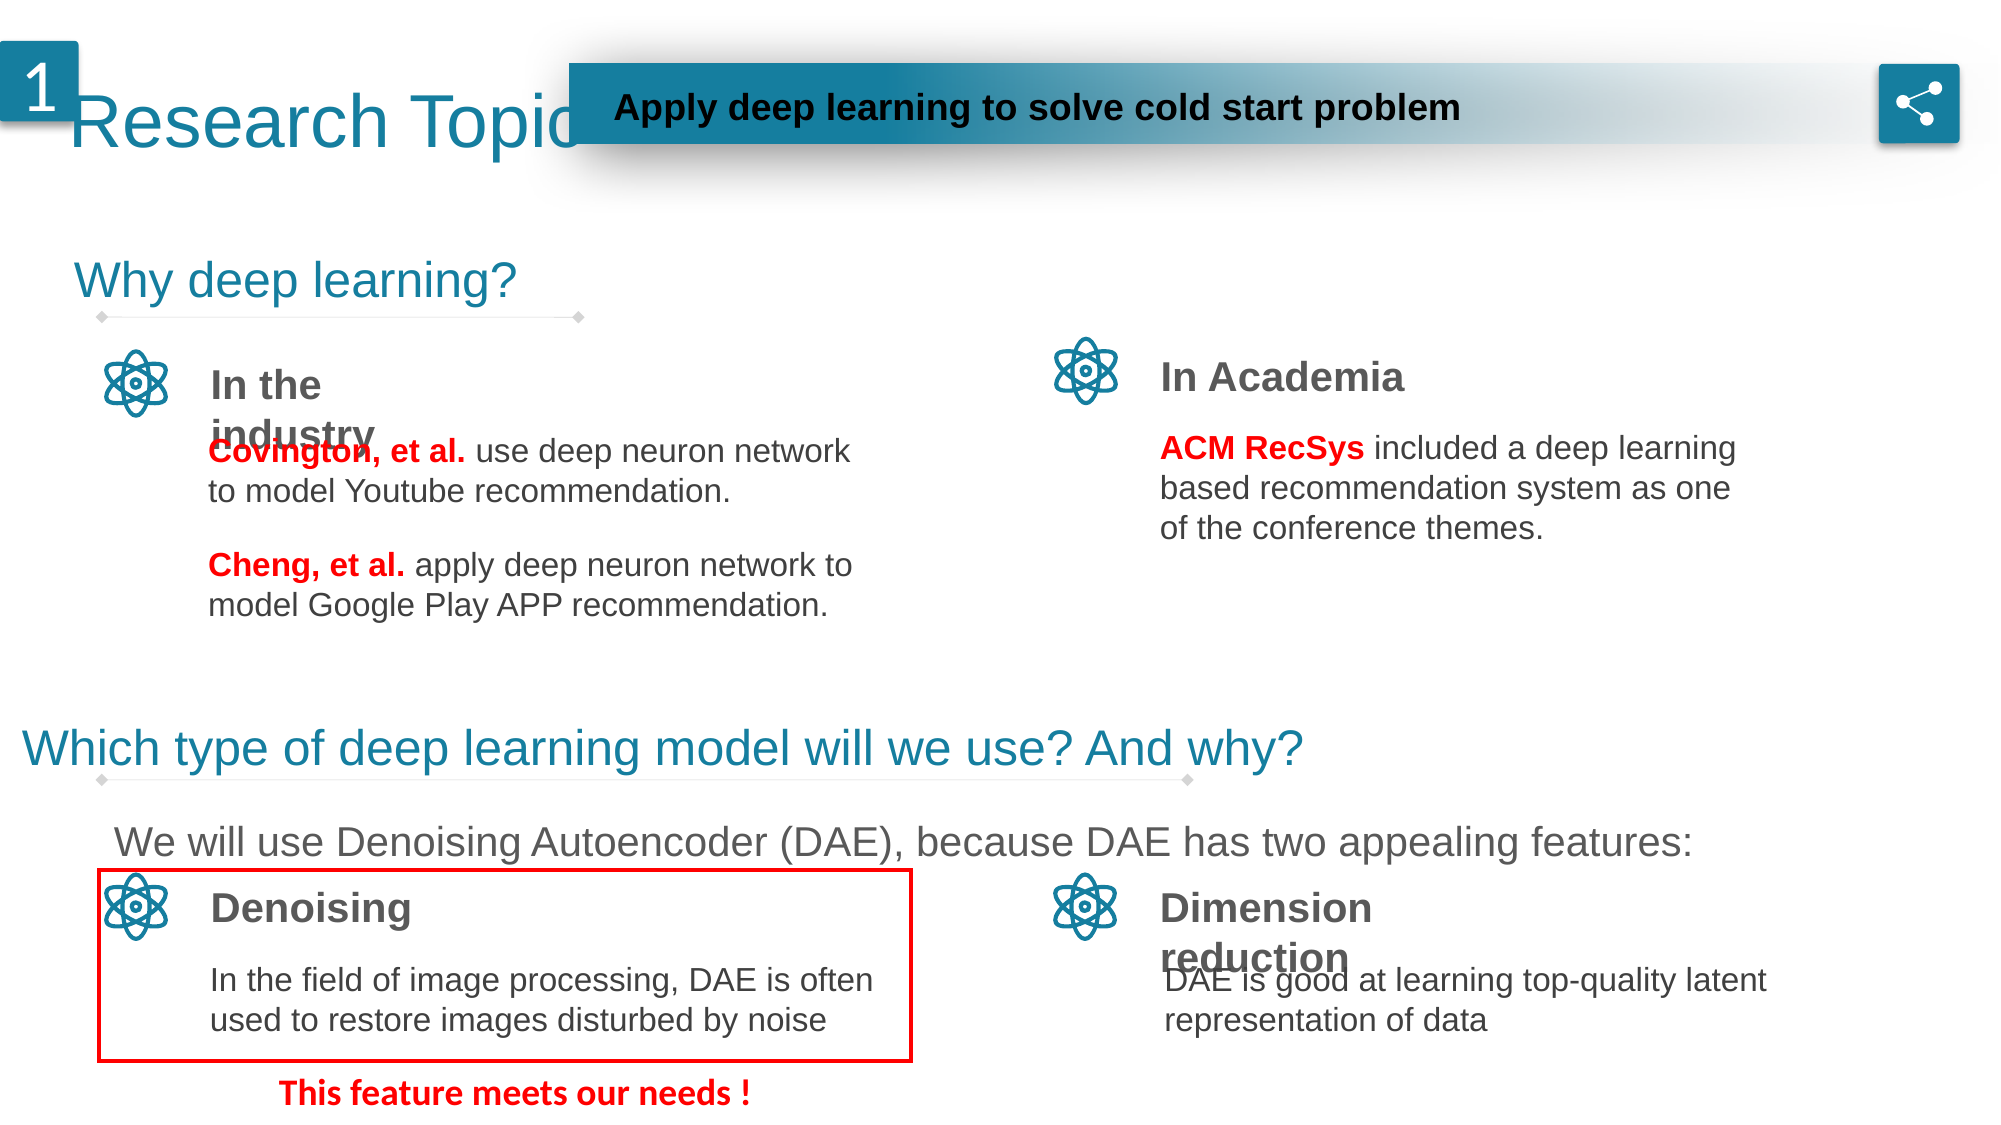

Research Topic
1

Apply deep learning to solve cold start problem

Why deep learning?

In Academia

In the industry
ACM RecSys included a deep learning based recommendation system as one of the conference themes.
Covington, et al. use deep neuron network to model Youtube recommendation.
Cheng, et al. apply deep neuron network to model Google Play APP recommendation.
Which type of deep learning model will we use? And why?
We will use Denoising Autoencoder (DAE), because DAE has two appealing features:

Denoising

Dimension reduction
In the field of image processing, DAE is often used to restore images disturbed by noise
DAE is good at learning top-quality latent representation of data
This feature meets our needs !